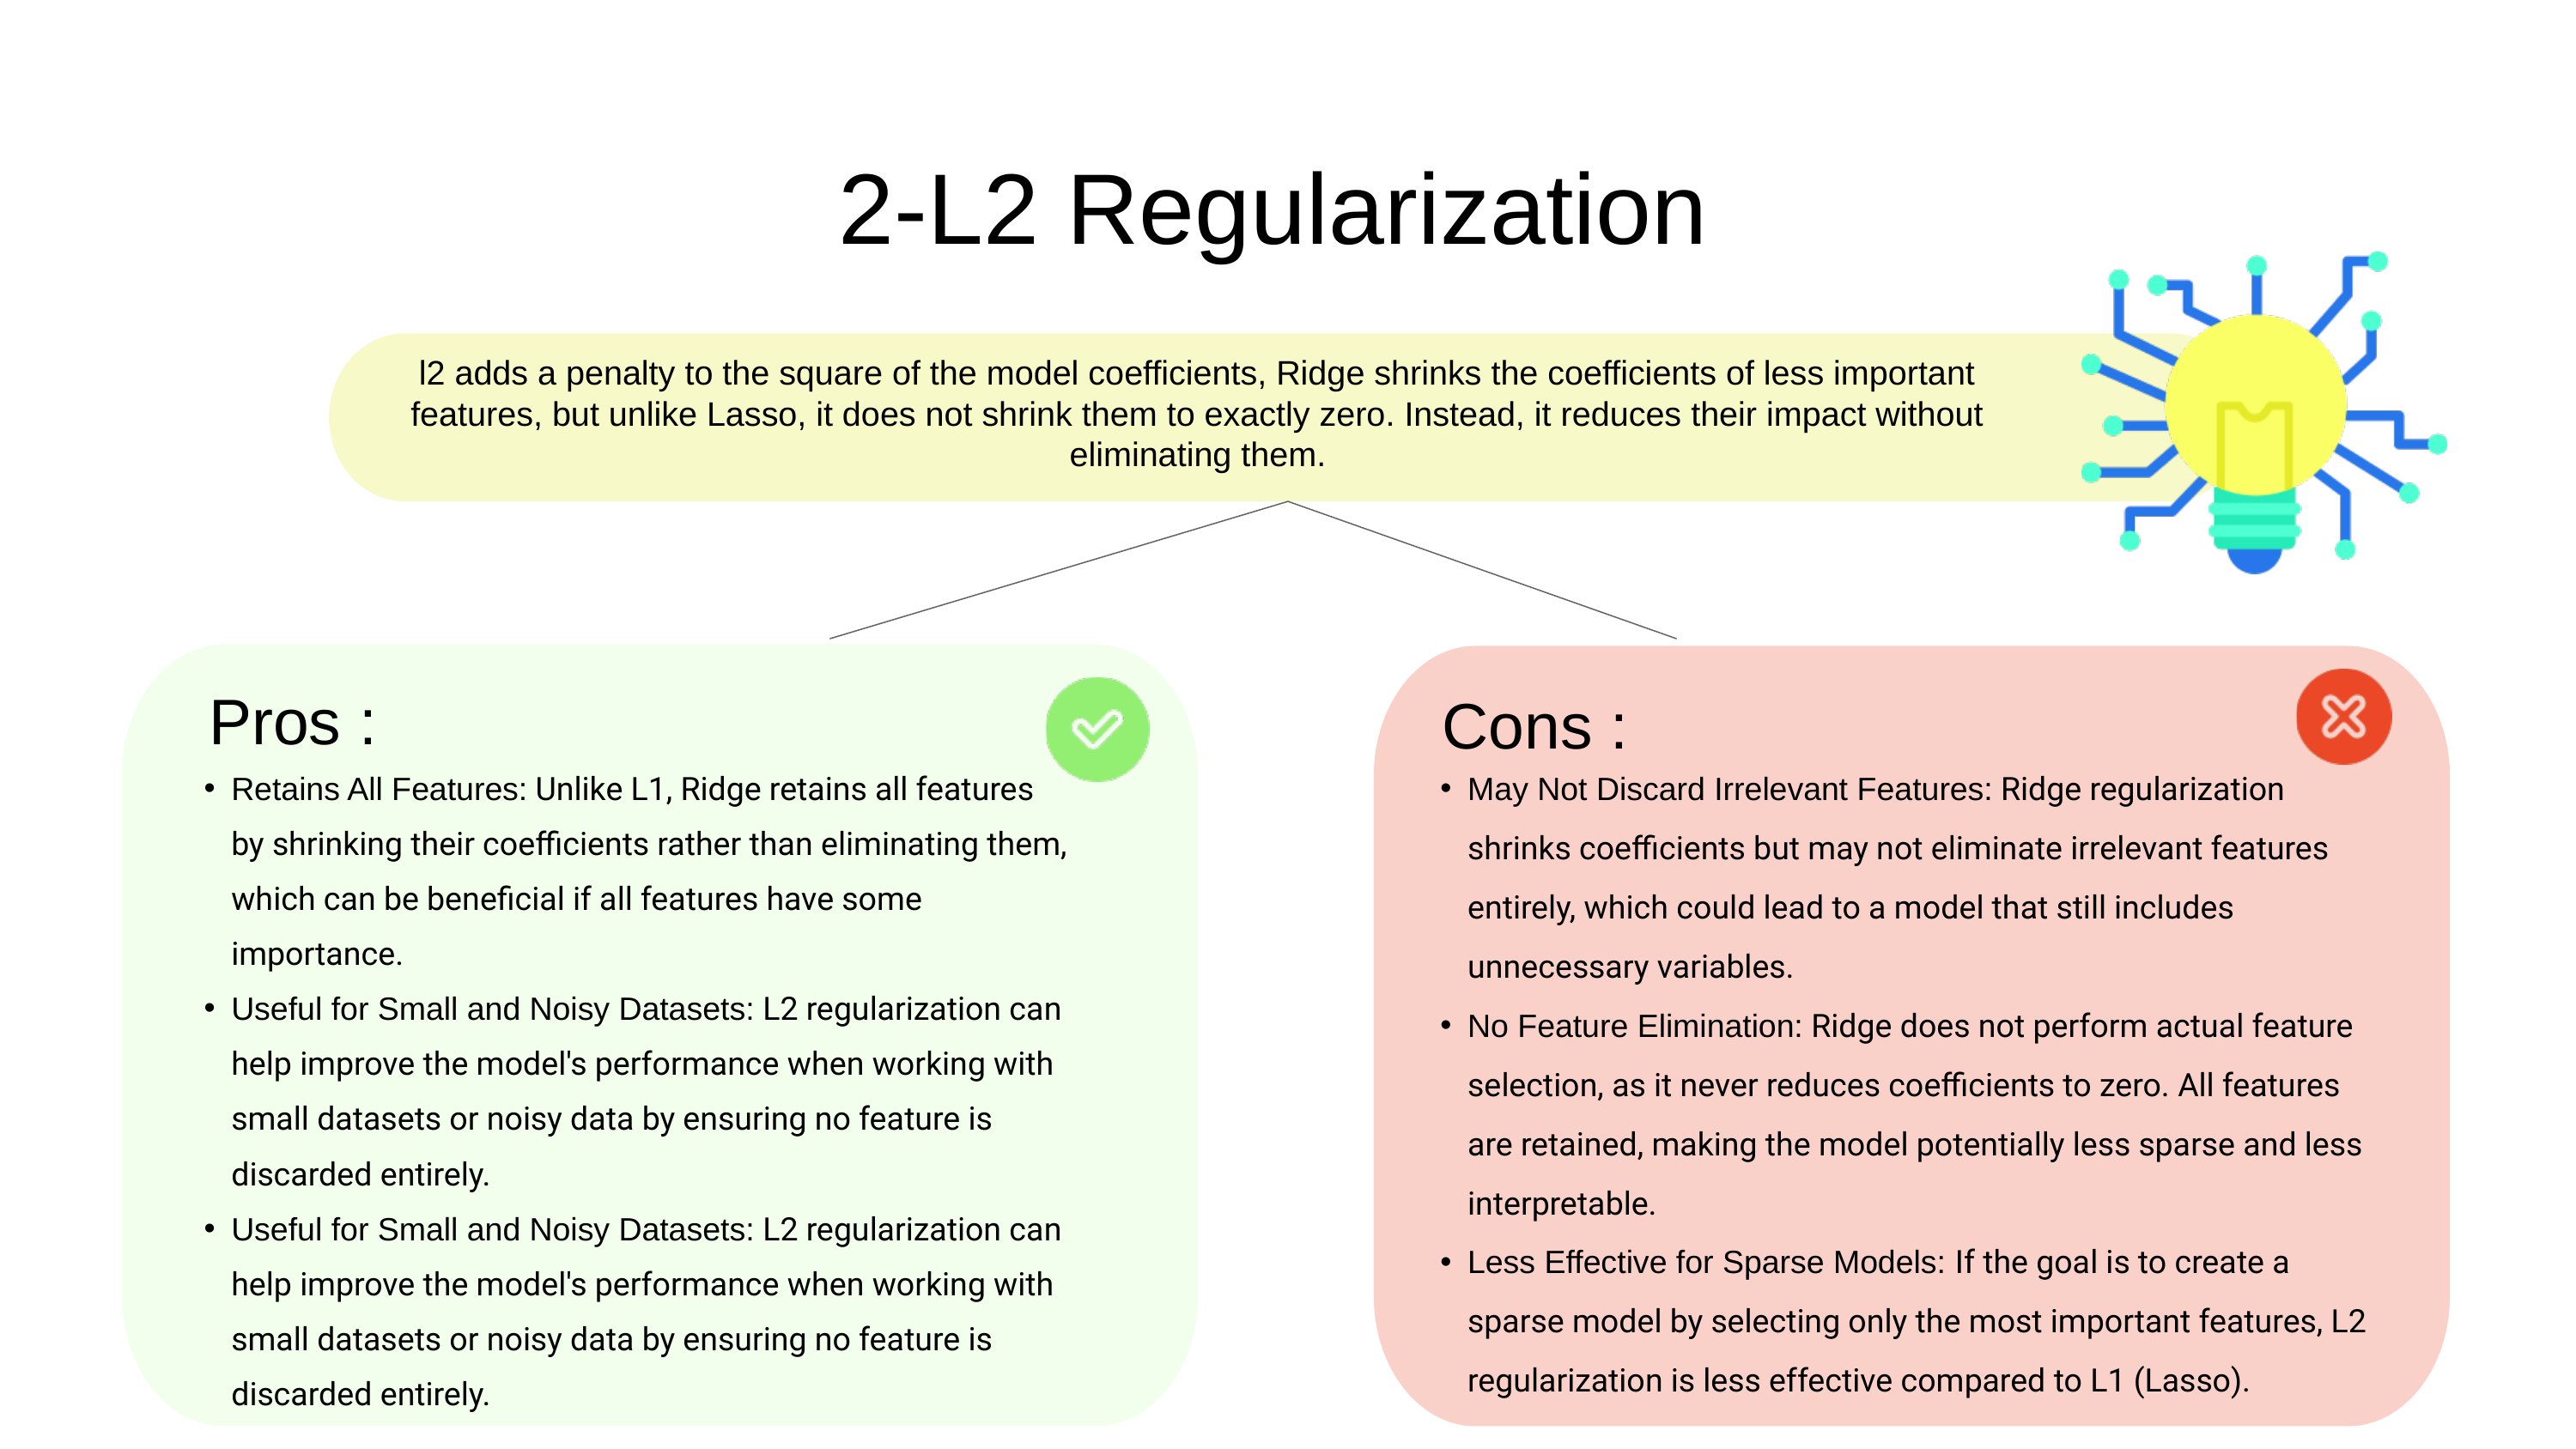

2-L2 Regularization

l2 adds a penalty to the square of the model coefficients, Ridge shrinks the coefficients of less important features, but unlike Lasso, it does not shrink them to exactly zero. Instead, it reduces their impact without eliminating them.

Pros :
Cons :
May Not Discard Irrelevant Features: Ridge regularization shrinks coefficients but may not eliminate irrelevant features entirely, which could lead to a model that still includes unnecessary variables.
No Feature Elimination: Ridge does not perform actual feature selection, as it never reduces coefficients to zero. All features are retained, making the model potentially less sparse and less interpretable.
Less Effective for Sparse Models: If the goal is to create a sparse model by selecting only the most important features, L2 regularization is less effective compared to L1 (Lasso).
Retains All Features: Unlike L1, Ridge retains all features by shrinking their coefficients rather than eliminating them, which can be beneficial if all features have some importance.
Useful for Small and Noisy Datasets: L2 regularization can help improve the model's performance when working with small datasets or noisy data by ensuring no feature is discarded entirely.
Useful for Small and Noisy Datasets: L2 regularization can help improve the model's performance when working with small datasets or noisy data by ensuring no feature is discarded entirely.